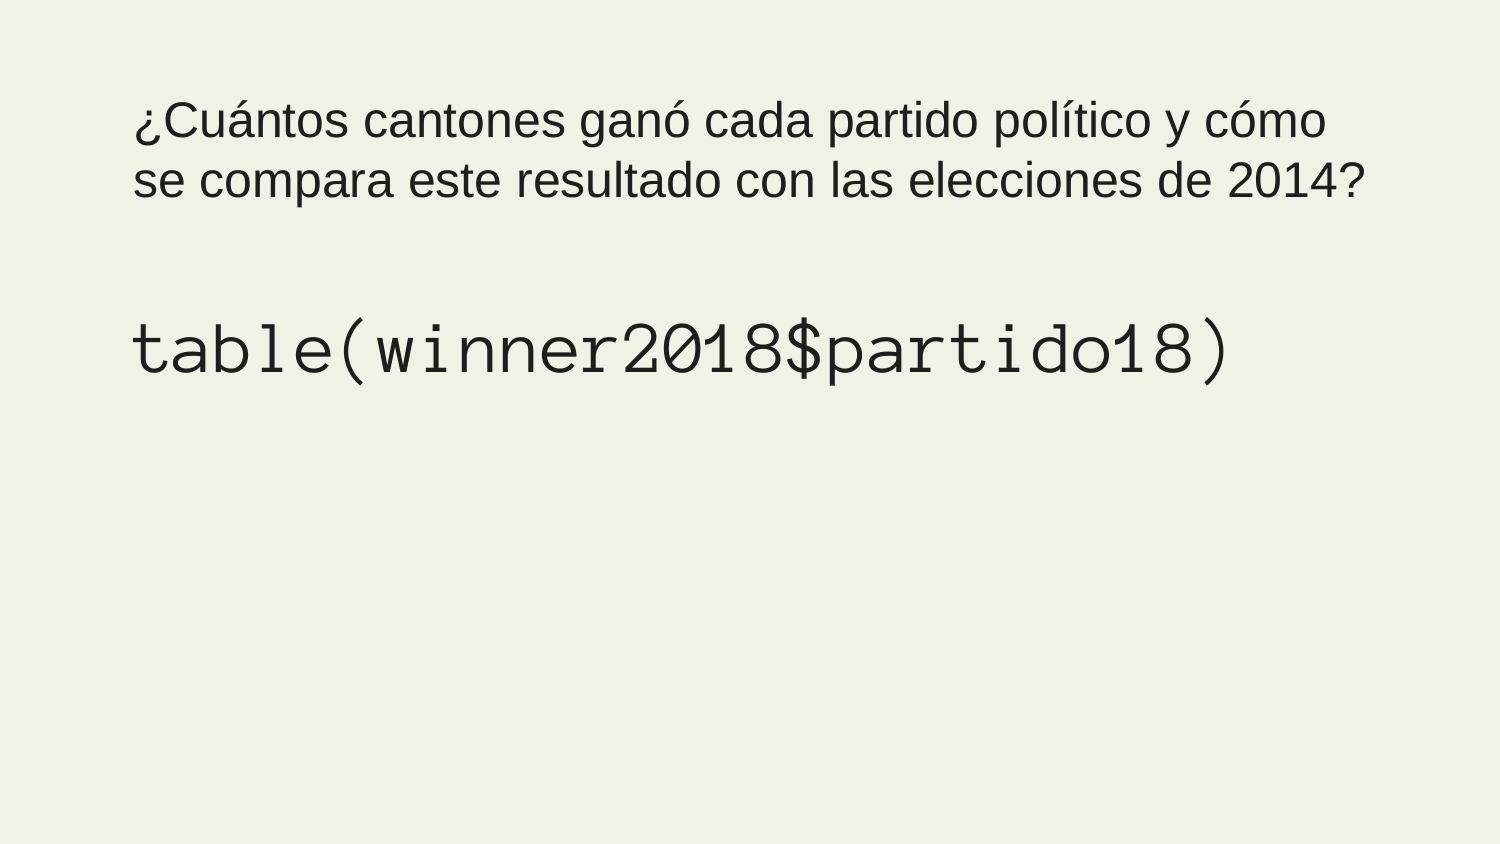

# ¿Cuántos cantones ganó cada partido político y cómo se compara este resultado con las elecciones de 2014? table(winner2018$partido18)